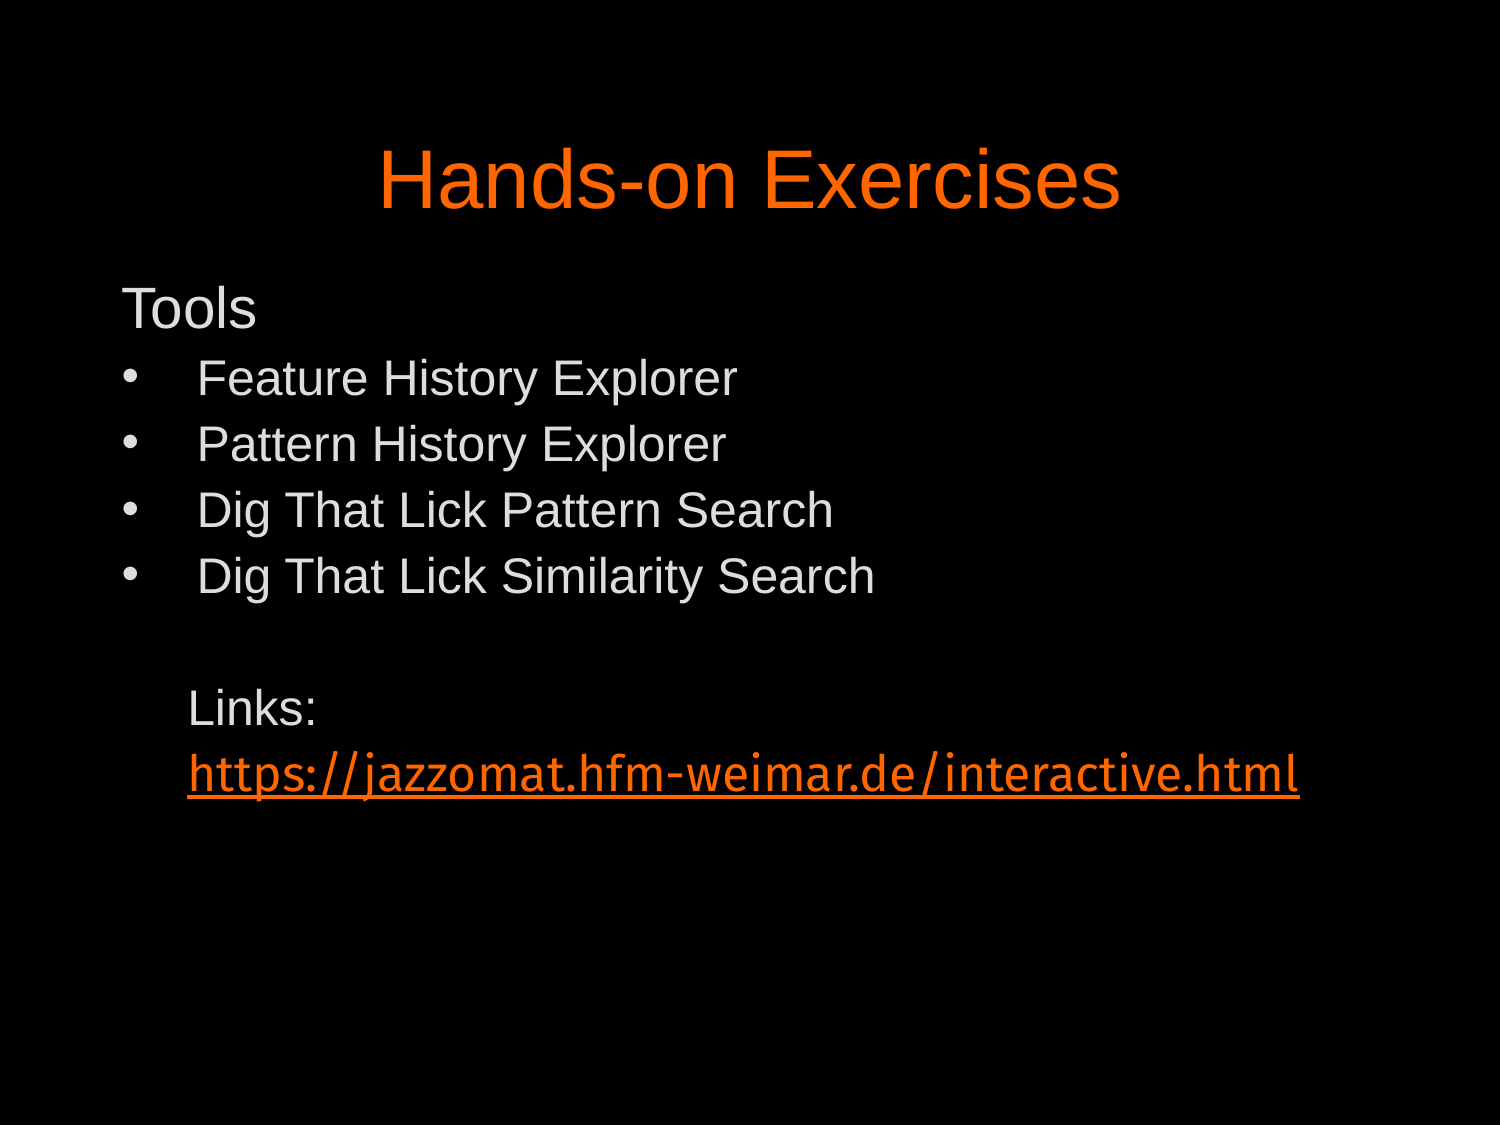

# Hands-on Exercises
Tools
Feature History Explorer
Pattern History Explorer
Dig That Lick Pattern Search
Dig That Lick Similarity Search

Links:
https://jazzomat.hfm-weimar.de/interactive.html